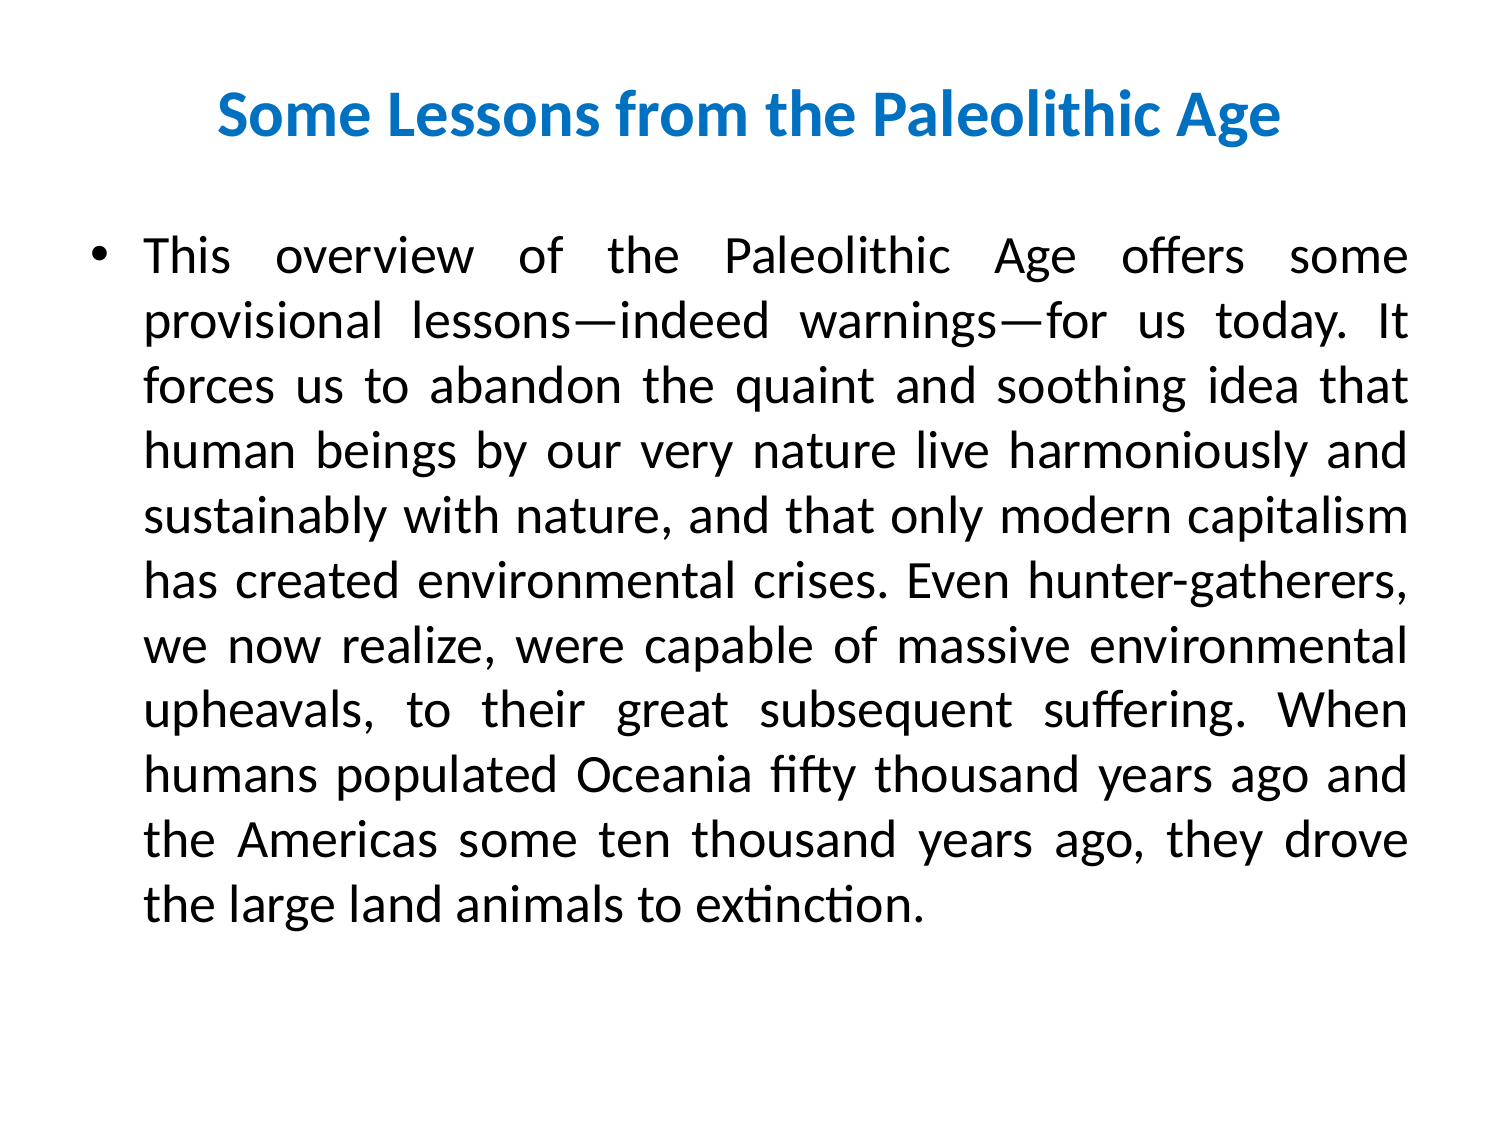

# Some Lessons from the Paleolithic Age
This overview of the Paleolithic Age offers some provisional lessons—indeed warnings—for us today. It forces us to abandon the quaint and soothing idea that human beings by our very nature live harmoniously and sustainably with nature, and that only modern capitalism has created environmental crises. Even hunter-gatherers, we now realize, were capable of massive environmental upheavals, to their great subsequent suffering. When humans populated Oceania fifty thousand years ago and the Americas some ten thousand years ago, they drove the large land animals to extinction.